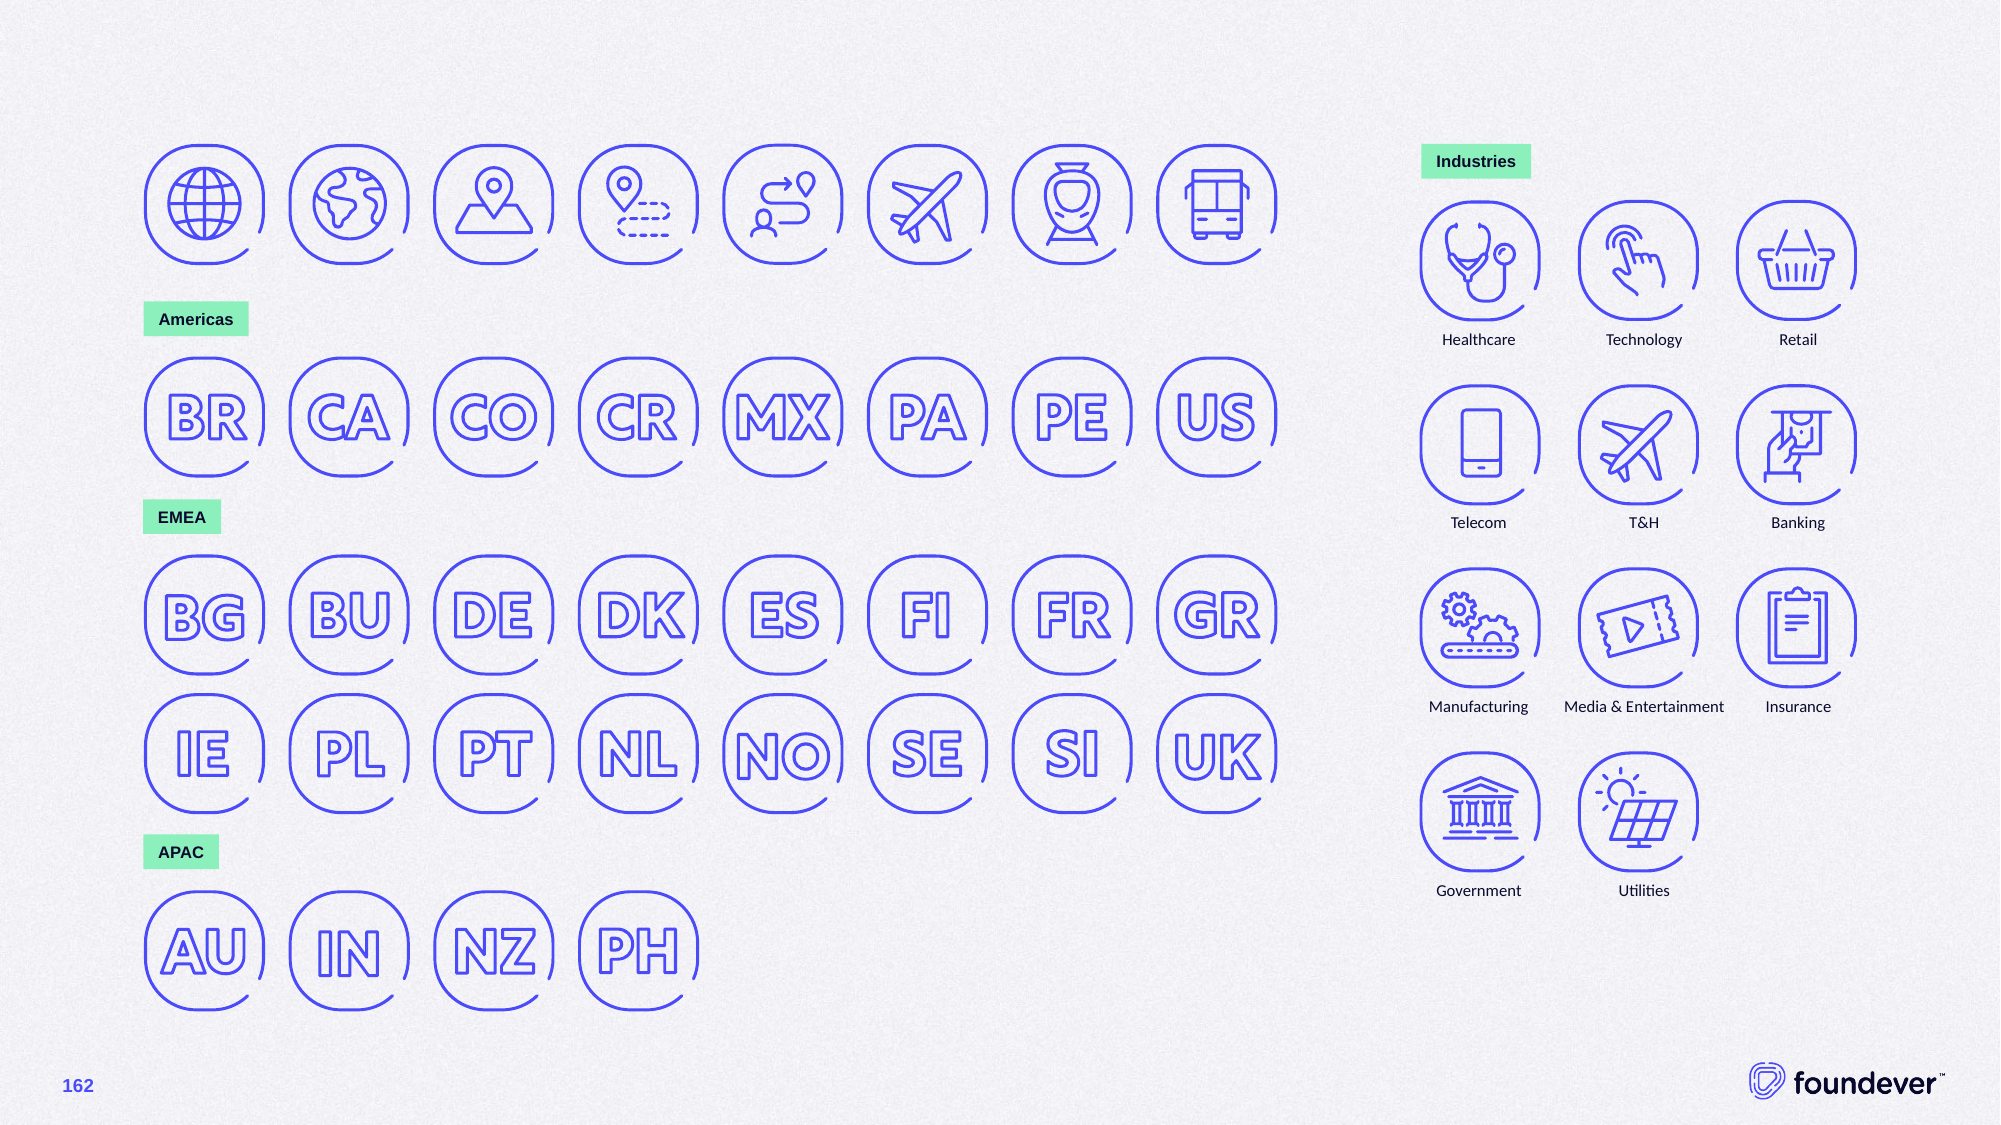

Industries

Americas
Healthcare
Technology
Retail

EMEA
Telecom
T&H
Banking

Manufacturing
Media & Entertainment
Insurance

APAC
Government
Utilities